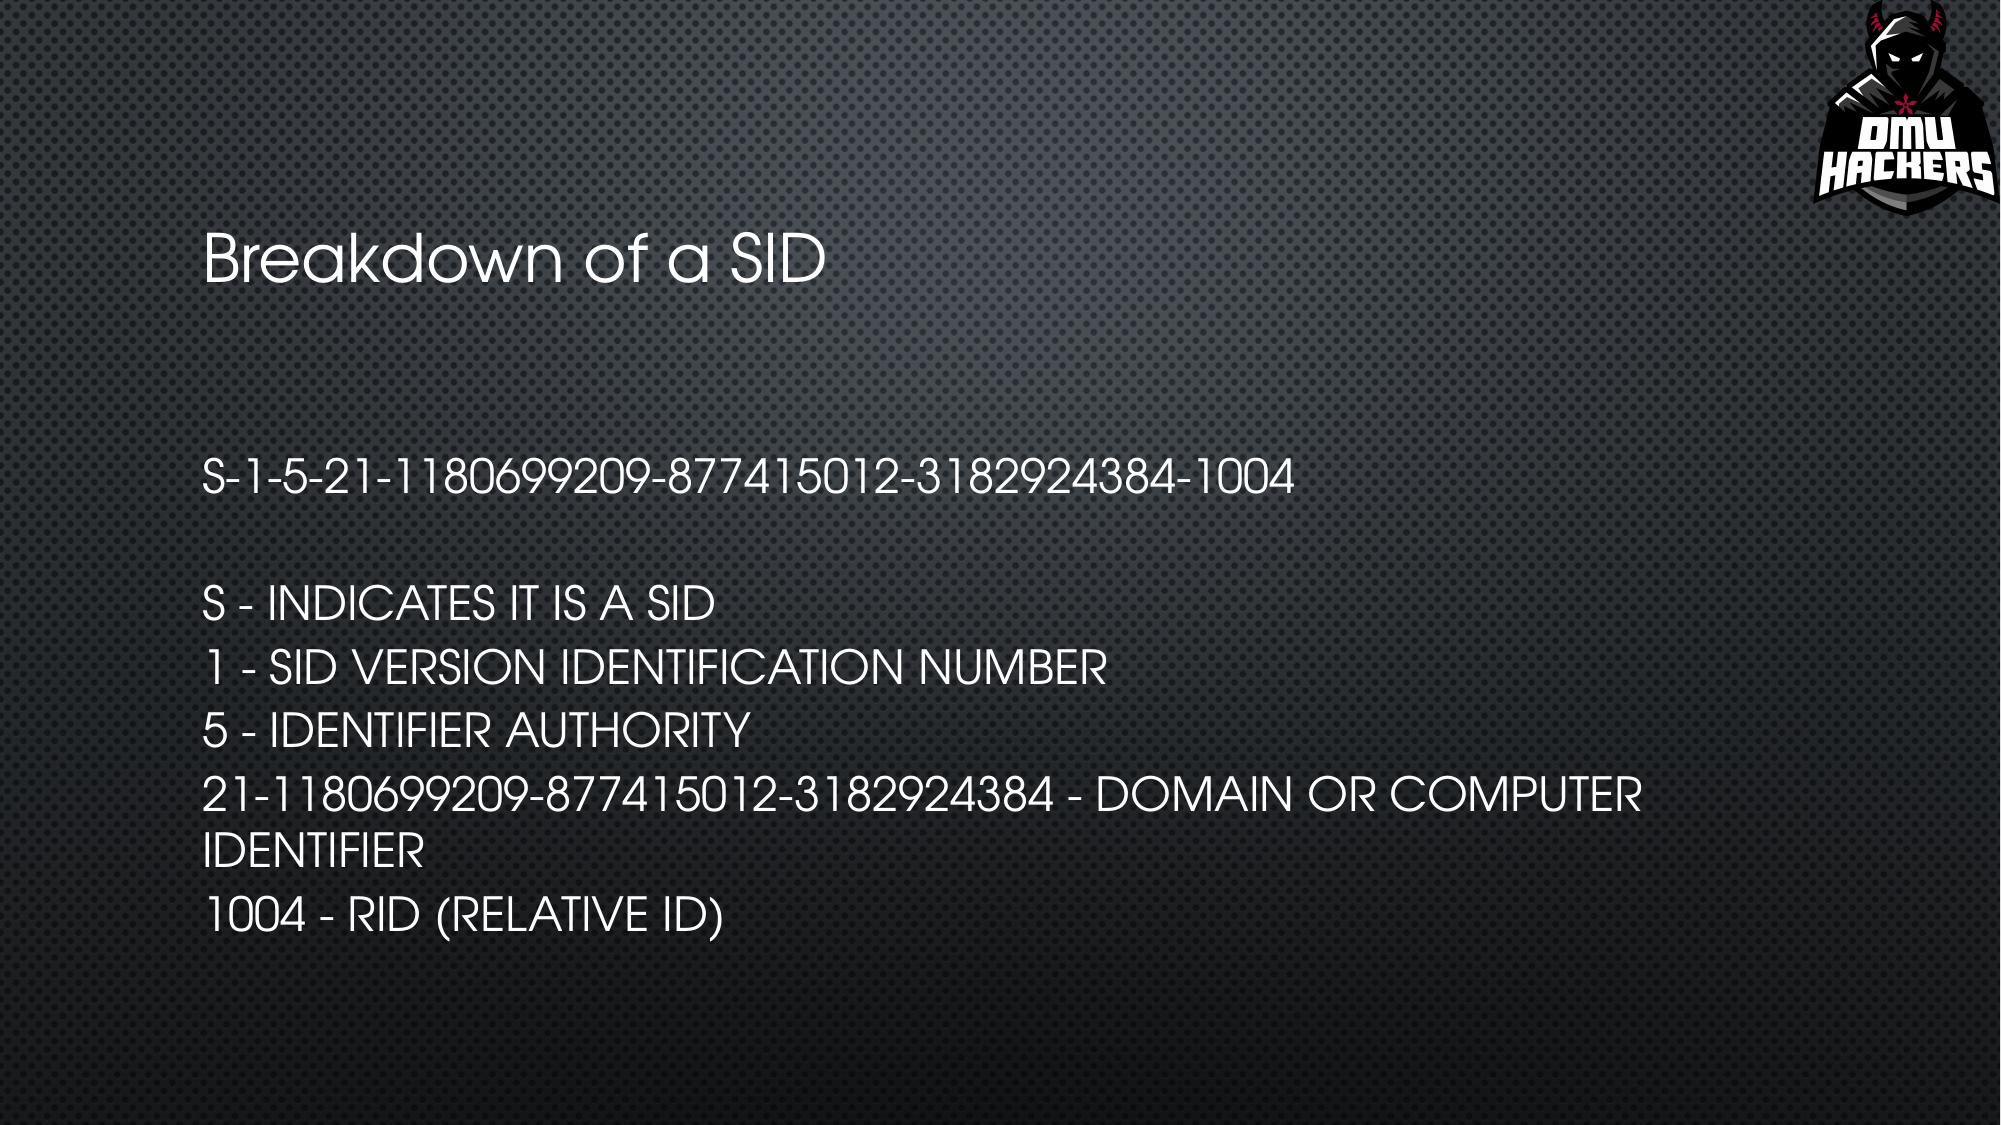

# Breakdown of a SID
S-1-5-21-1180699209-877415012-3182924384-1004

S - Indicates it is a SID
1 - SID version identification number
5 - Identifier Authority
21-1180699209-877415012-3182924384 - Domain or Computer identifier
1004 - RID (Relative ID)